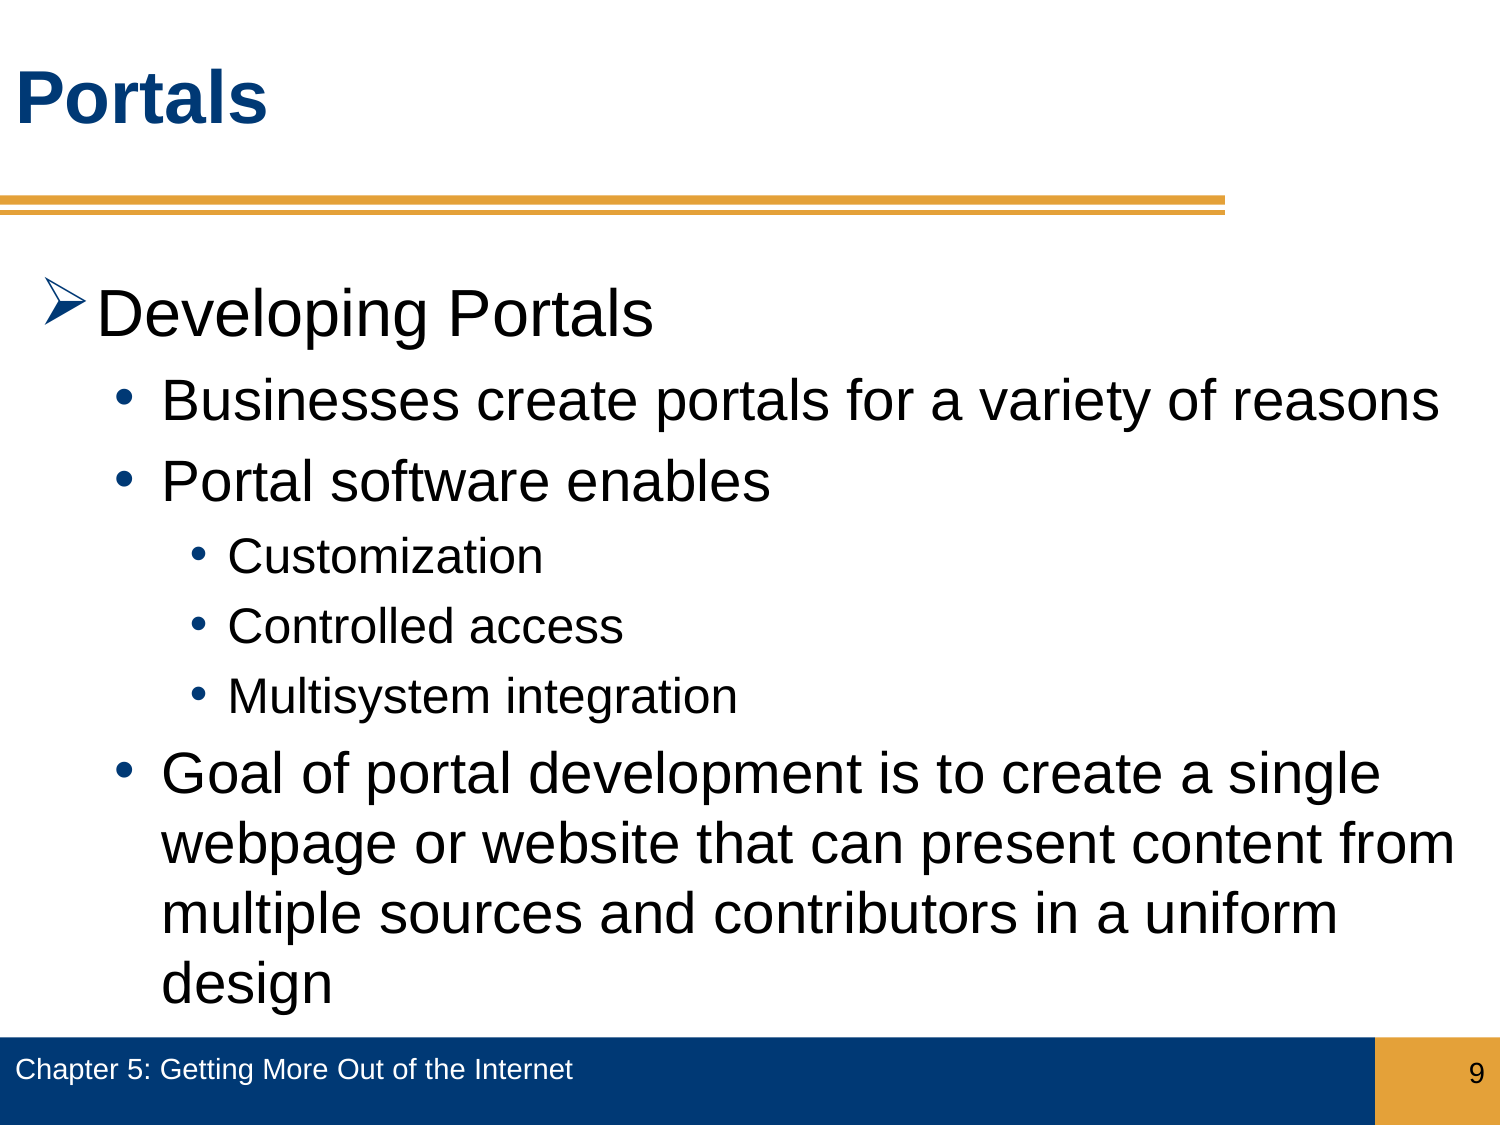

# Portals
Developing Portals
Businesses create portals for a variety of reasons
Portal software enables
Customization
Controlled access
Multisystem integration
Goal of portal development is to create a single webpage or website that can present content from multiple sources and contributors in a uniform design
Chapter 5: Getting More Out of the Internet
9